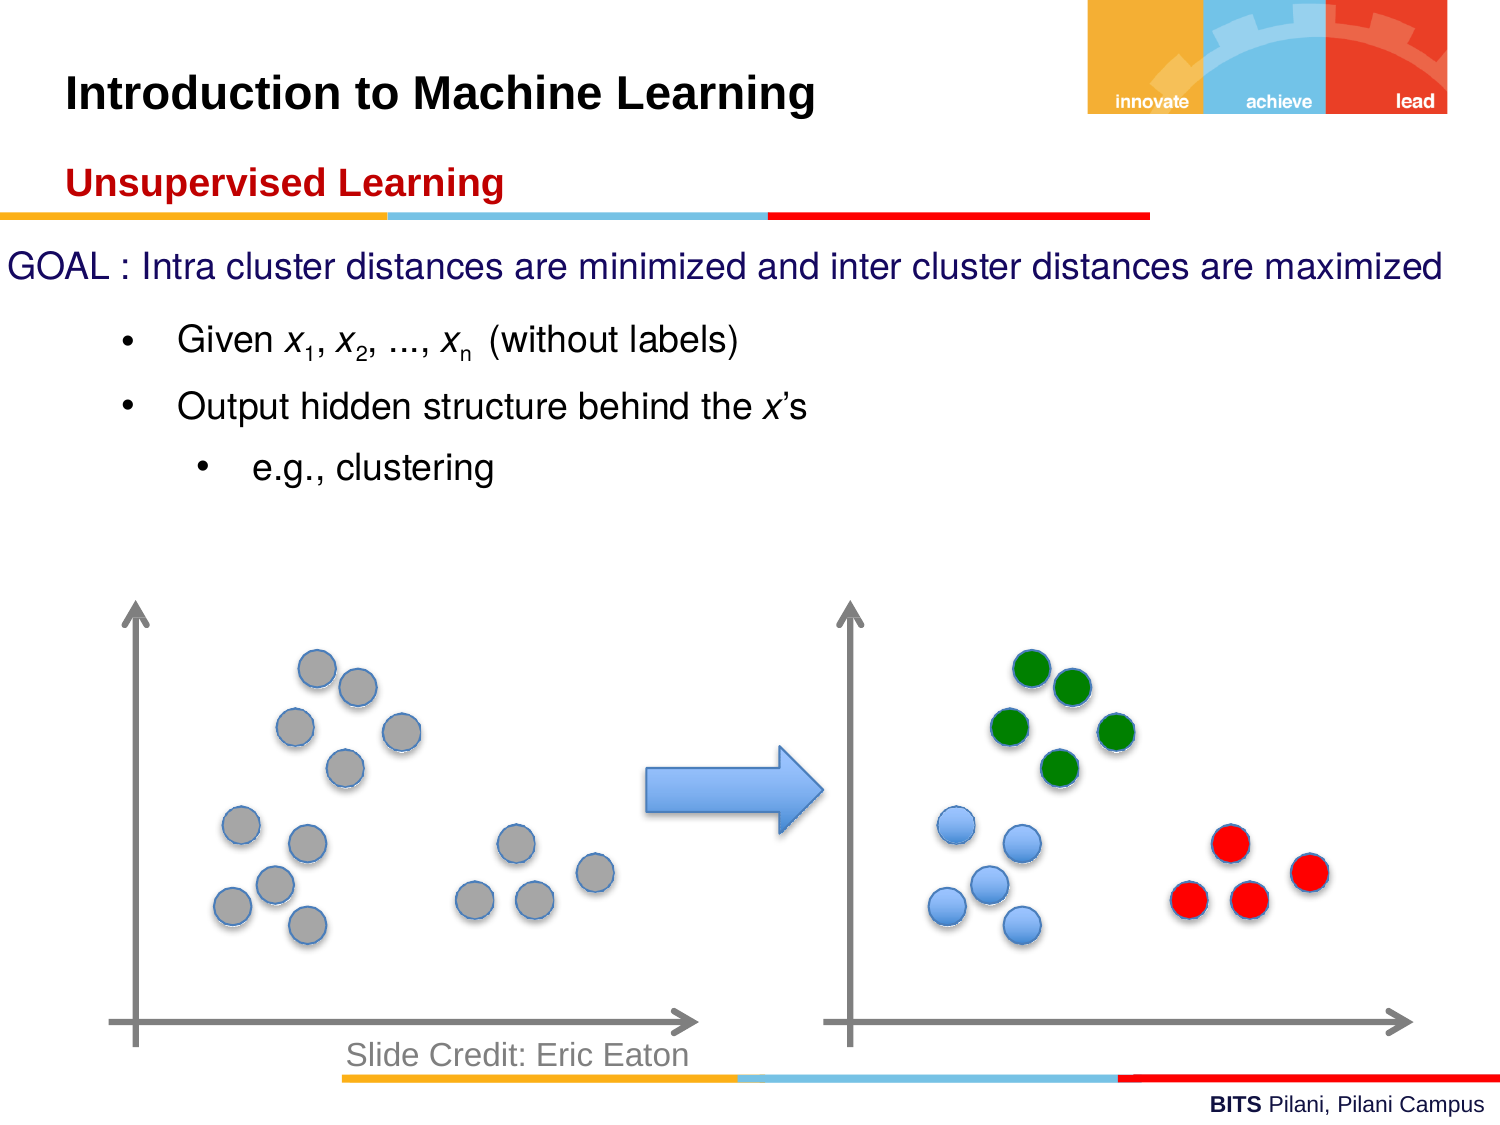

Introduction to Machine Learning
Unsupervised Learning
GOAL : Intra cluster distances are minimized and inter cluster distances are maximized
Given x1, x2, ..., xn  (without labels)
Output hidden structure behind the x’s
e.g., clustering

Slide Credit: Eric Eaton